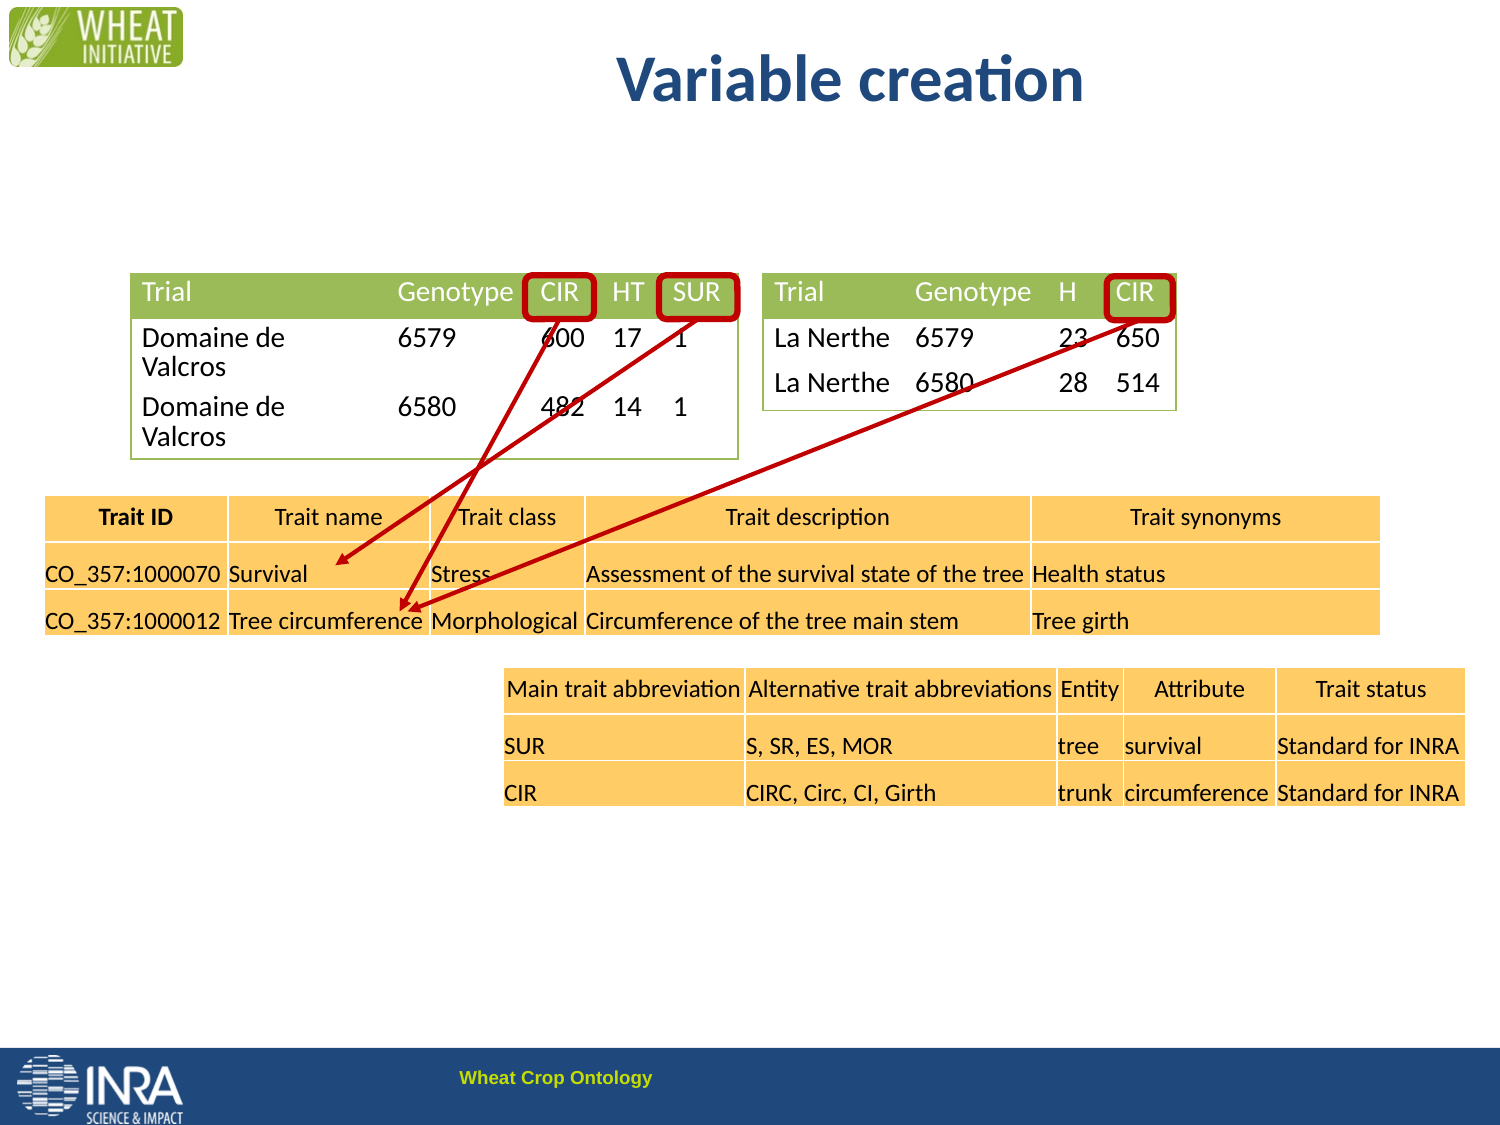

# Variable creation
| Trial | Genotype | CIR | HT | SUR |
| --- | --- | --- | --- | --- |
| Domaine de Valcros | 6579 | 600 | 17 | 1 |
| Domaine de Valcros | 6580 | 482 | 14 | 1 |
| Trial | Genotype | H | CIR |
| --- | --- | --- | --- |
| La Nerthe | 6579 | 23 | 650 |
| La Nerthe | 6580 | 28 | 514 |

| Trait ID | Trait name | Trait class | Trait description | Trait synonyms |
| --- | --- | --- | --- | --- |
| CO\_357:1000070 | Survival | Stress | Assessment of the survival state of the tree | Health status |
| CO\_357:1000012 | Tree circumference | Morphological | Circumference of the tree main stem | Tree girth |
| Main trait abbreviation | Alternative trait abbreviations | Entity | Attribute | Trait status |
| --- | --- | --- | --- | --- |
| SUR | S, SR, ES, MOR | tree | survival | Standard for INRA |
| CIR | CIRC, Circ, CI, Girth | trunk | circumference | Standard for INRA |
25